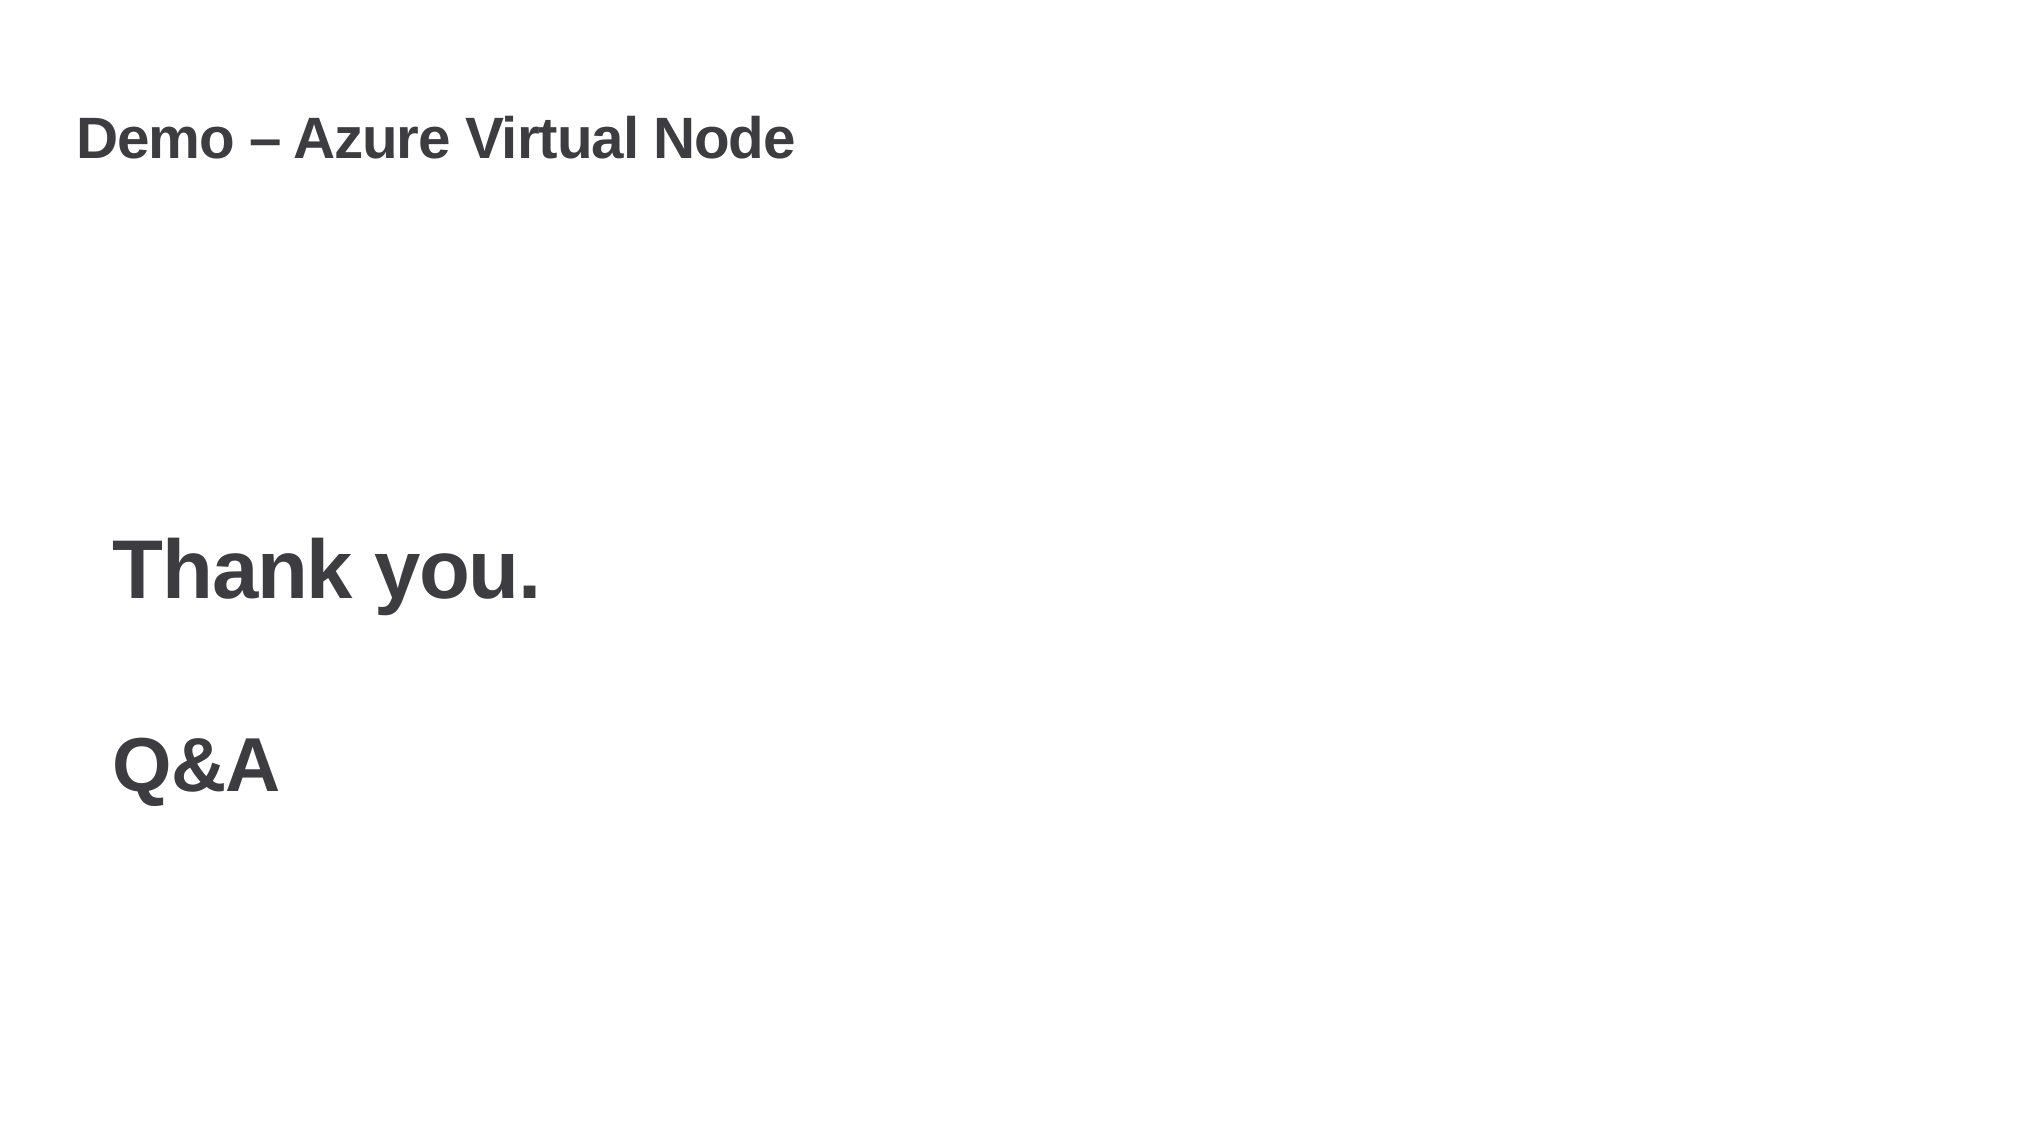

# Demo – Azure Virtual Node
Thank you.

Q&A